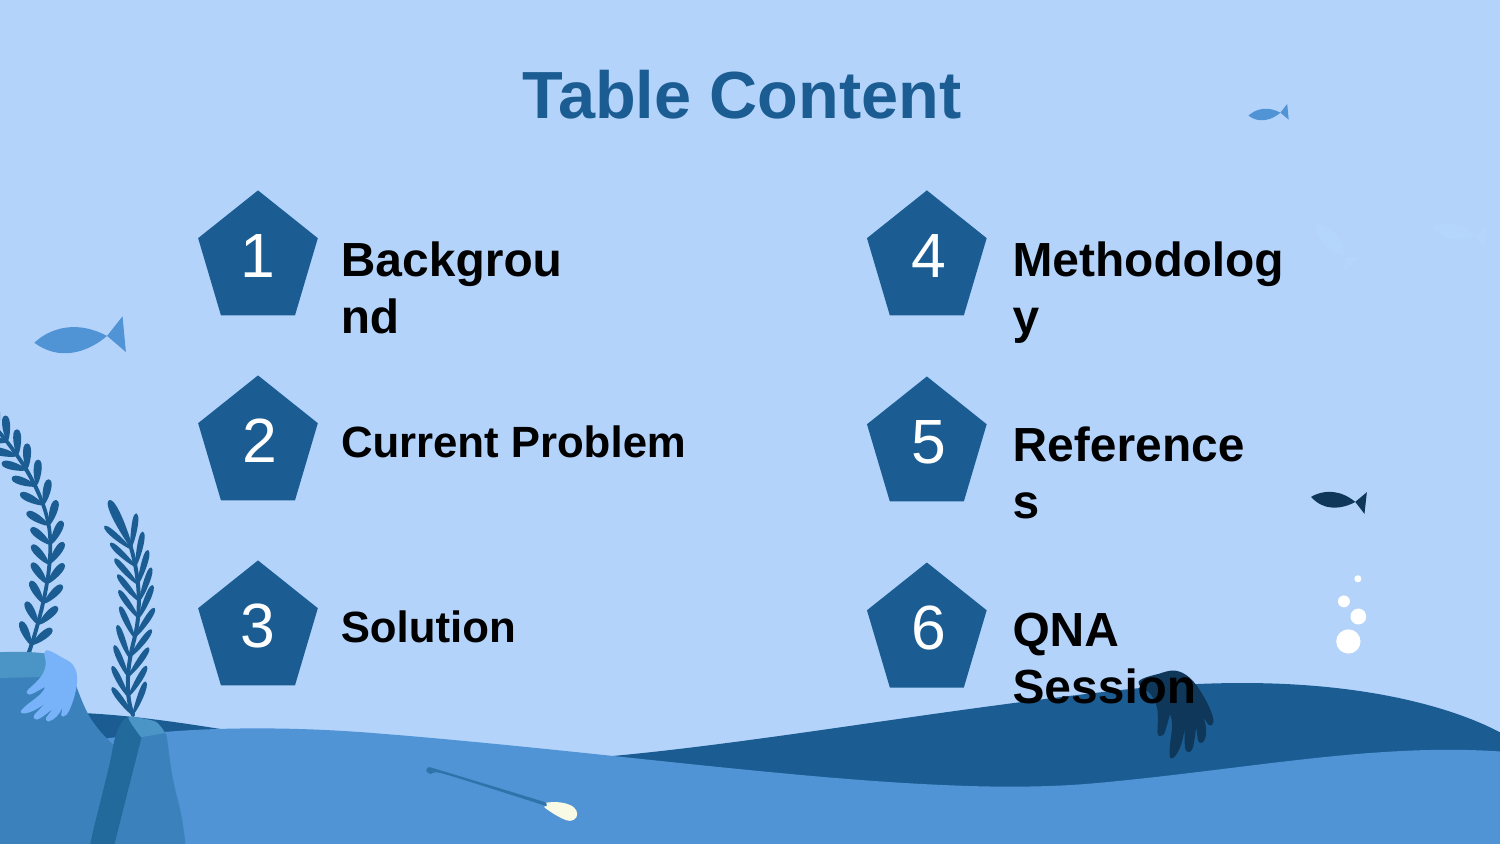

# Table Content

1
4
Background
Methodology

2
5
Current Problem
References

3
6
Solution
QNA Session